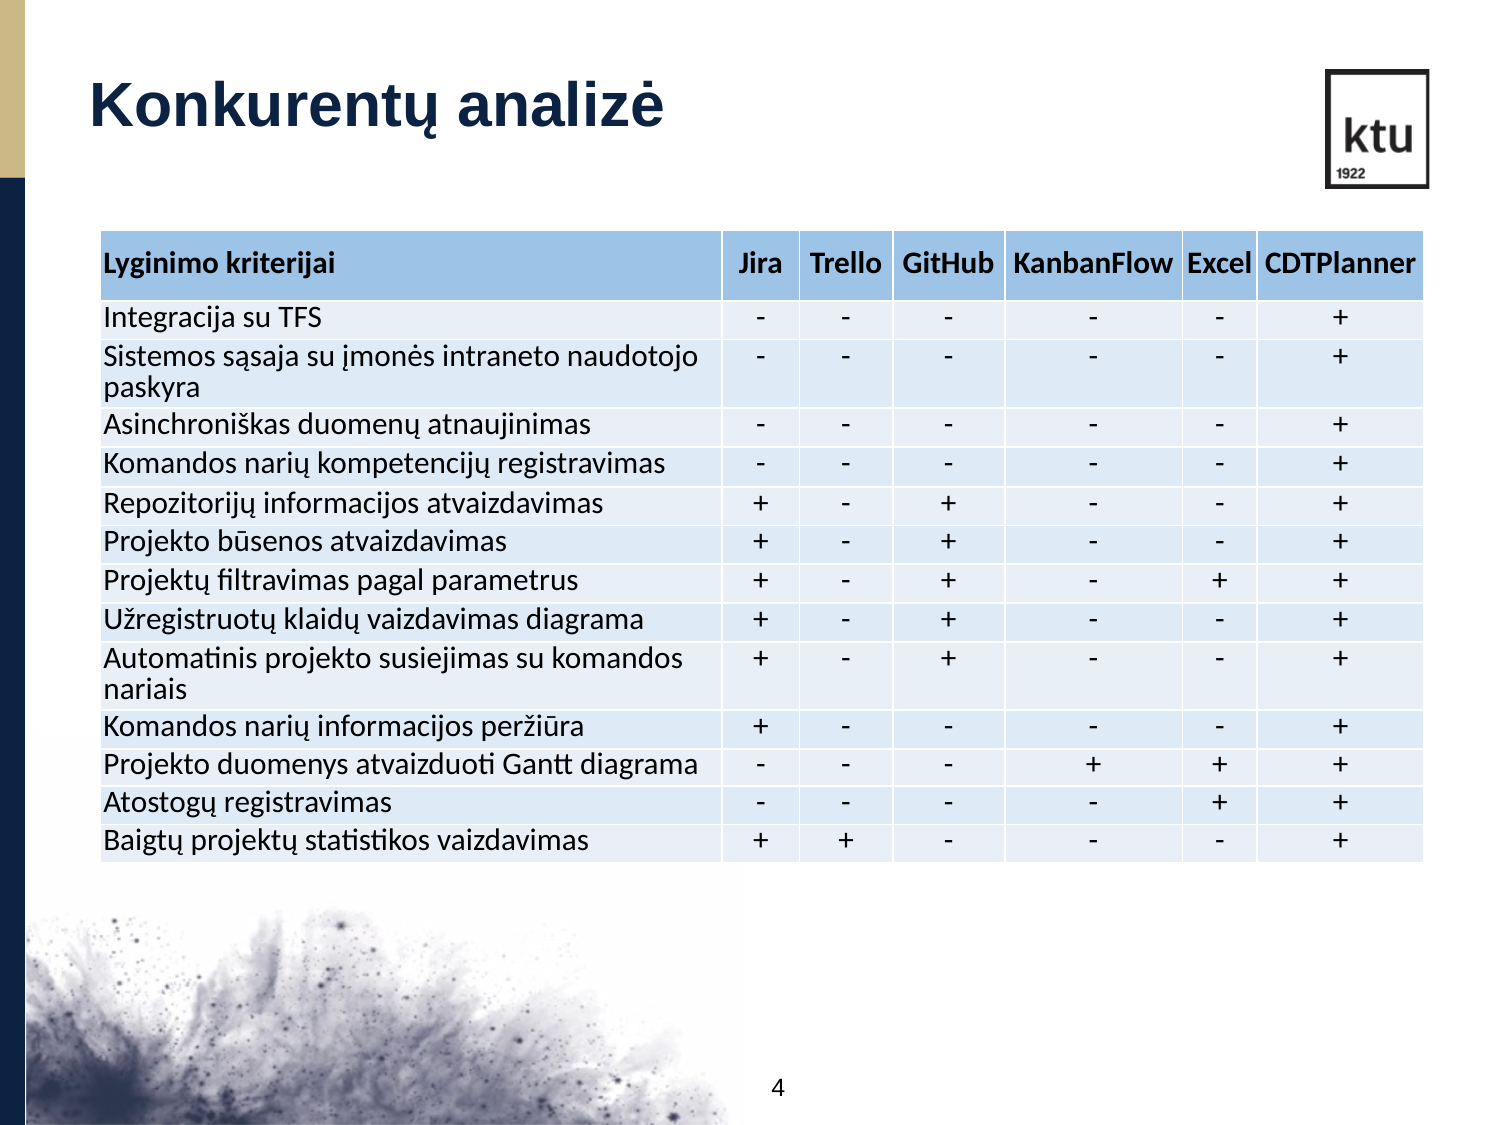

Konkurentų analizė
| Lyginimo kriterijai | Jira | Trello | GitHub | KanbanFlow | Excel | CDTPlanner |
| --- | --- | --- | --- | --- | --- | --- |
| Integracija su TFS | - | - | - | - | - | + |
| Sistemos sąsaja su įmonės intraneto naudotojo paskyra | - | - | - | - | - | + |
| Asinchroniškas duomenų atnaujinimas | - | - | - | - | - | + |
| Komandos narių kompetencijų registravimas | - | - | - | - | - | + |
| Repozitorijų informacijos atvaizdavimas | + | - | + | - | - | + |
| Projekto būsenos atvaizdavimas | + | - | + | - | - | + |
| Projektų filtravimas pagal parametrus | + | - | + | - | + | + |
| Užregistruotų klaidų vaizdavimas diagrama | + | - | + | - | - | + |
| Automatinis projekto susiejimas su komandos nariais | + | - | + | - | - | + |
| Komandos narių informacijos peržiūra | + | - | - | - | - | + |
| Projekto duomenys atvaizduoti Gantt diagrama | - | - | - | + | + | + |
| Atostogų registravimas | - | - | - | - | + | + |
| Baigtų projektų statistikos vaizdavimas | + | + | - | - | - | + |